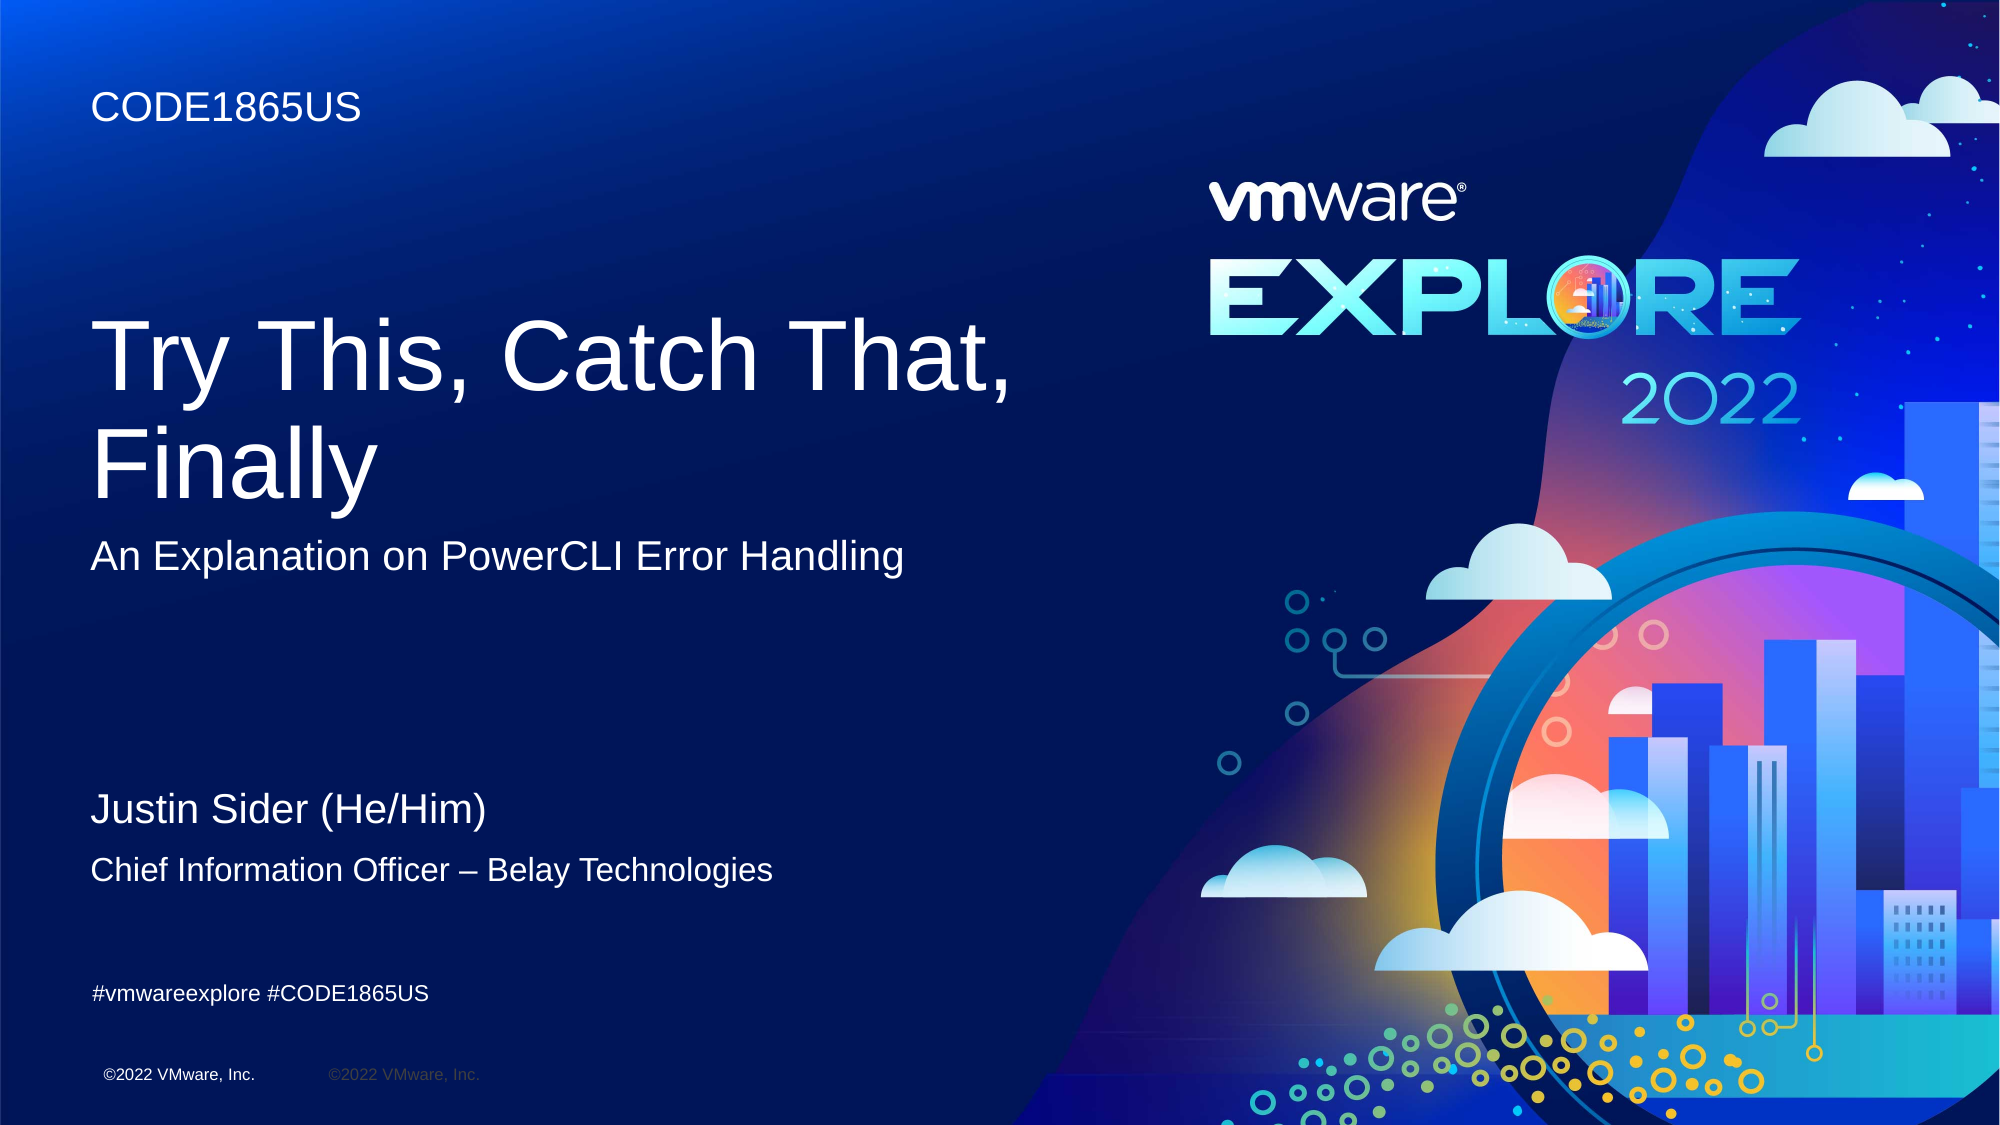

CODE1865US
# Try This, Catch That, Finally
An Explanation on PowerCLI Error Handling
Justin Sider (He/Him)
Chief Information Officer – Belay Technologies
#vmwareexplore #CODE1865US